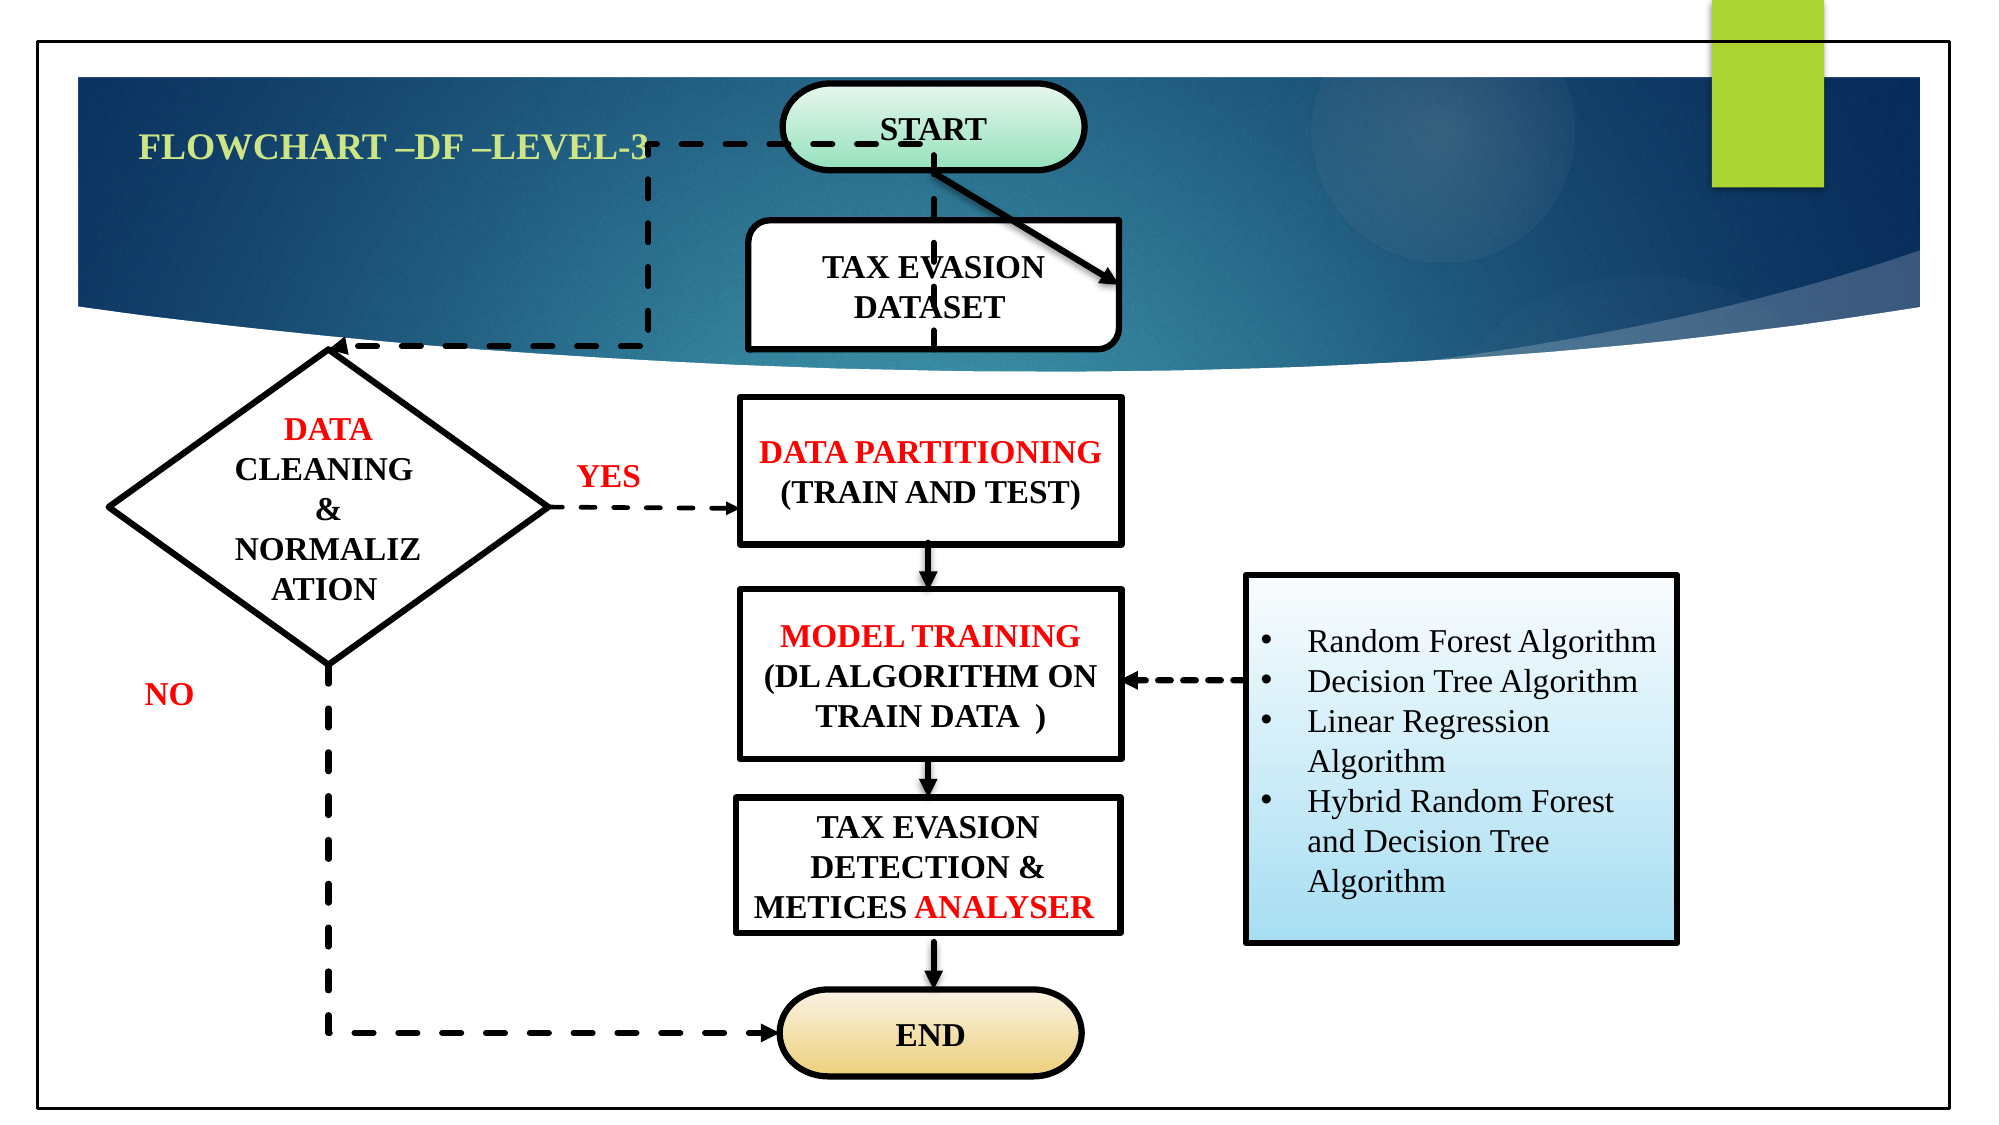

START
FLOWCHART –DF –LEVEL-3

TAX EVASION
DATASET

DATA CLEANING
& NORMALIZATION
DATA PARTITIONING
(TRAIN AND TEST)
YES
Random Forest Algorithm
Decision Tree Algorithm
Linear Regression Algorithm
Hybrid Random Forest and Decision Tree Algorithm
MODEL TRAINING
(DL ALGORITHM ON TRAIN DATA  )
NO

TAX EVASION
DETECTION &
METICES ANALYSER

END